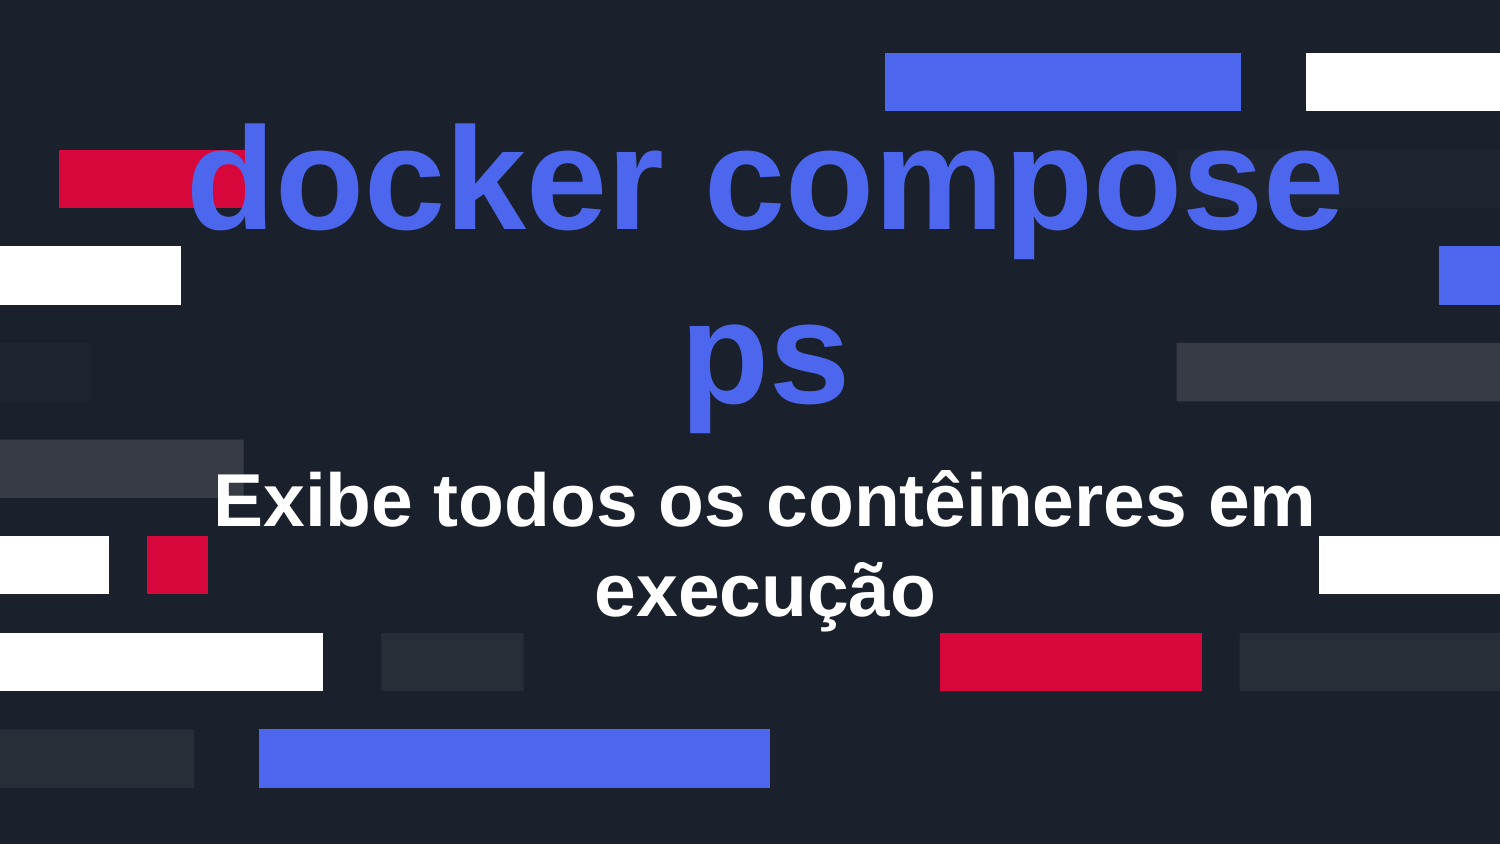

docker compose ps
# Exibe todos os contêineres em execução